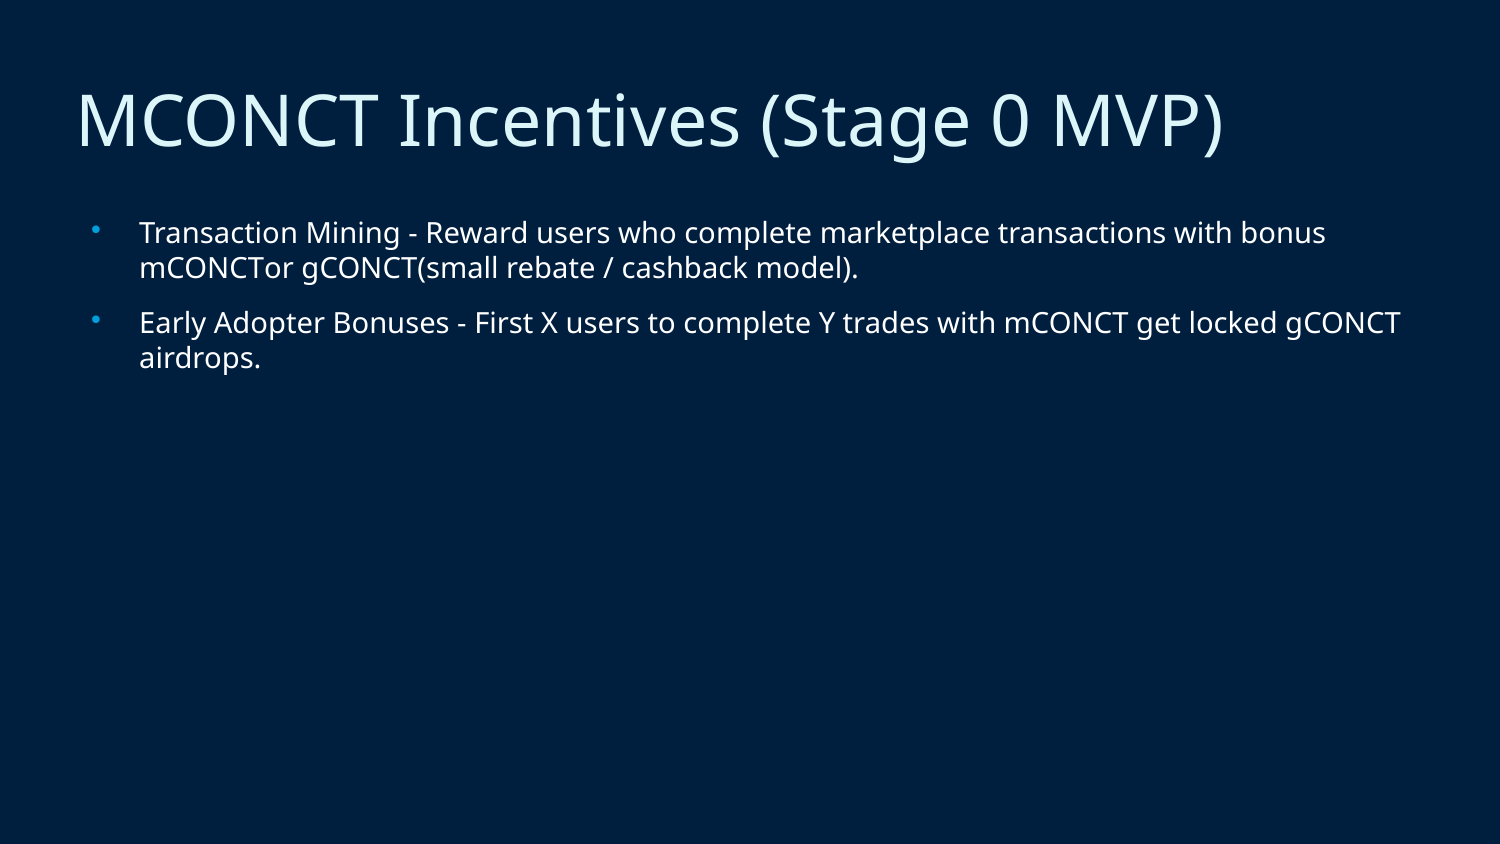

# MCONCT Incentives (Stage 0 MVP)
Transaction Mining - Reward users who complete marketplace transactions with bonus mCONCTor gCONCT(small rebate / cashback model).
Early Adopter Bonuses - First X users to complete Y trades with mCONCT get locked gCONCT airdrops.